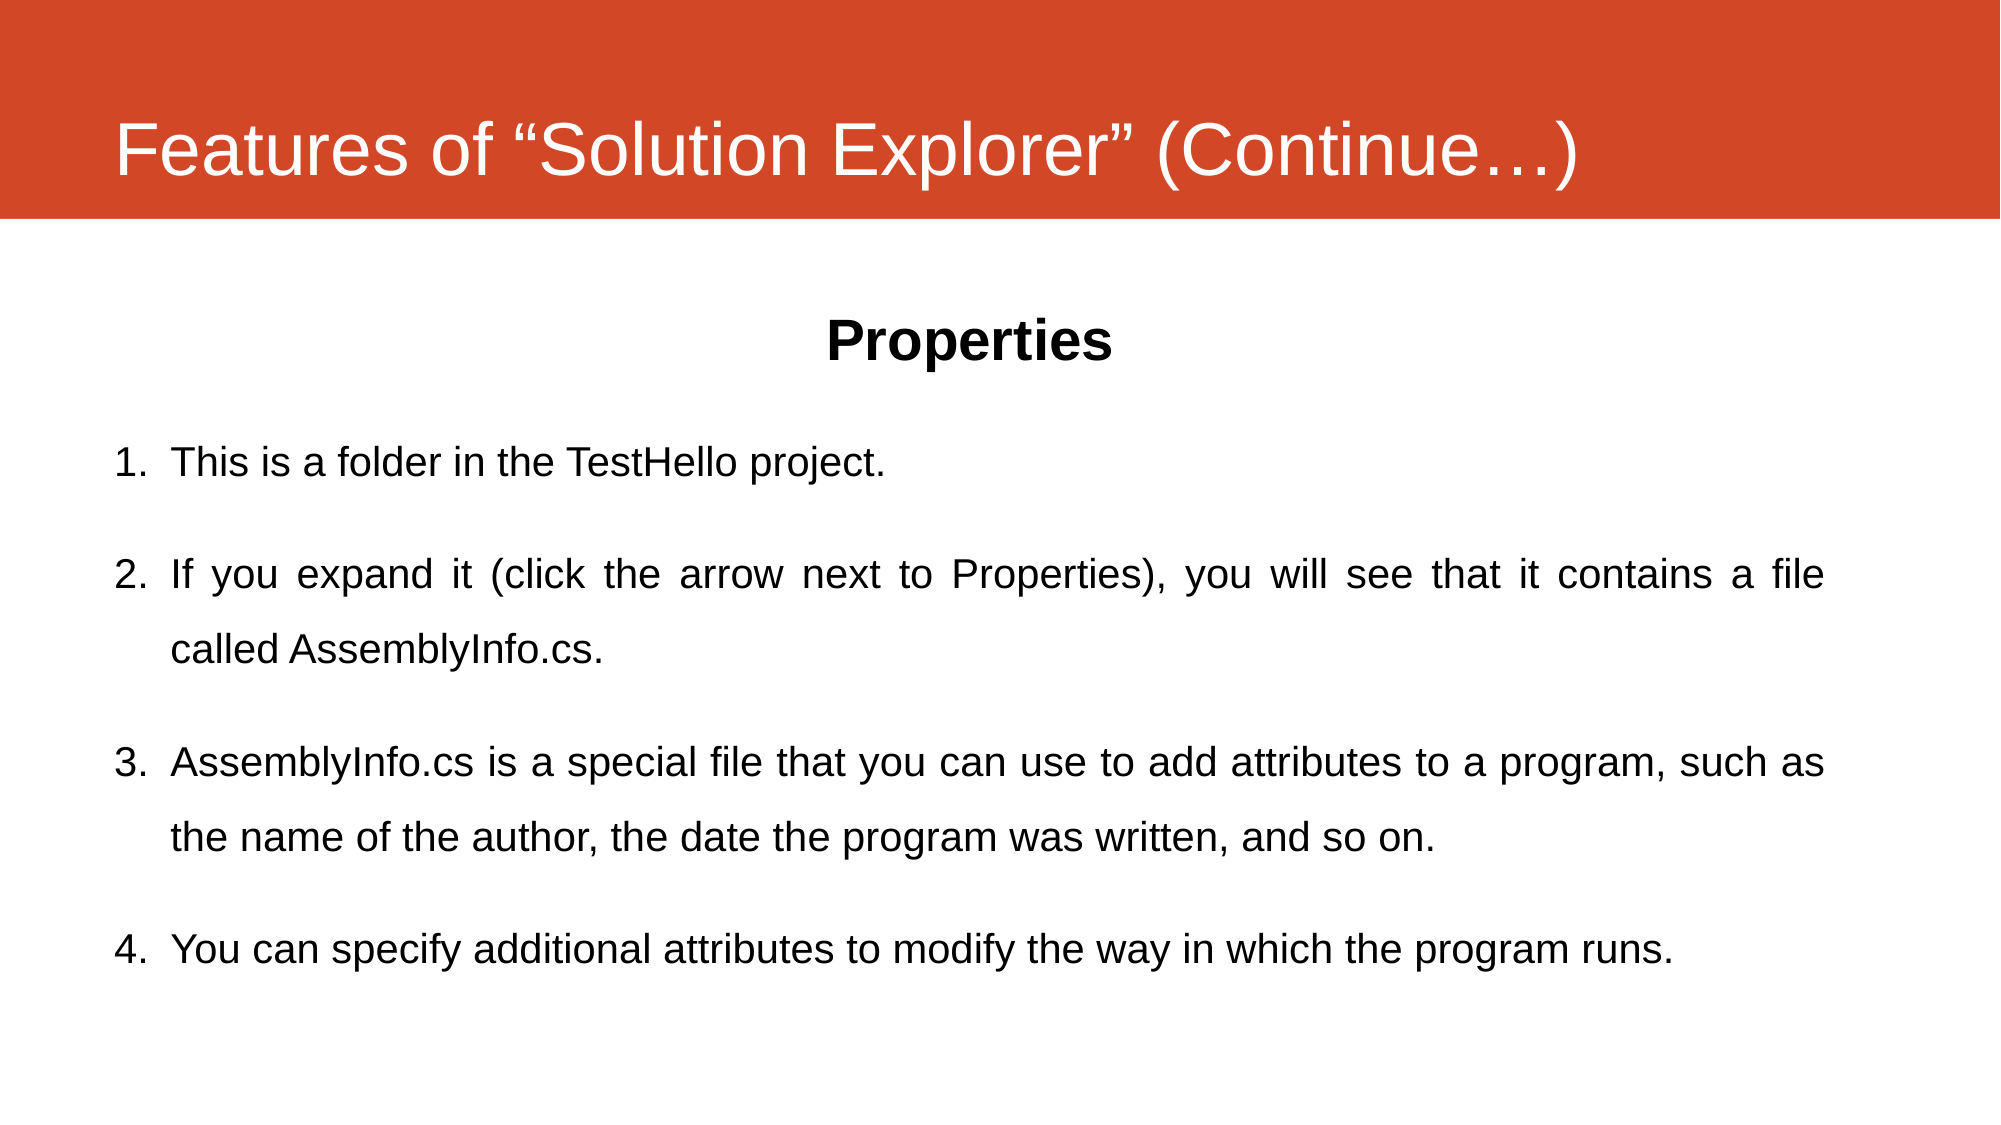

# Features of “Solution Explorer” (Continue…)
Properties
This is a folder in the TestHello project.
If you expand it (click the arrow next to Properties), you will see that it contains a file called AssemblyInfo.cs.
AssemblyInfo.cs is a special file that you can use to add attributes to a program, such as the name of the author, the date the program was written, and so on.
You can specify additional attributes to modify the way in which the program runs.